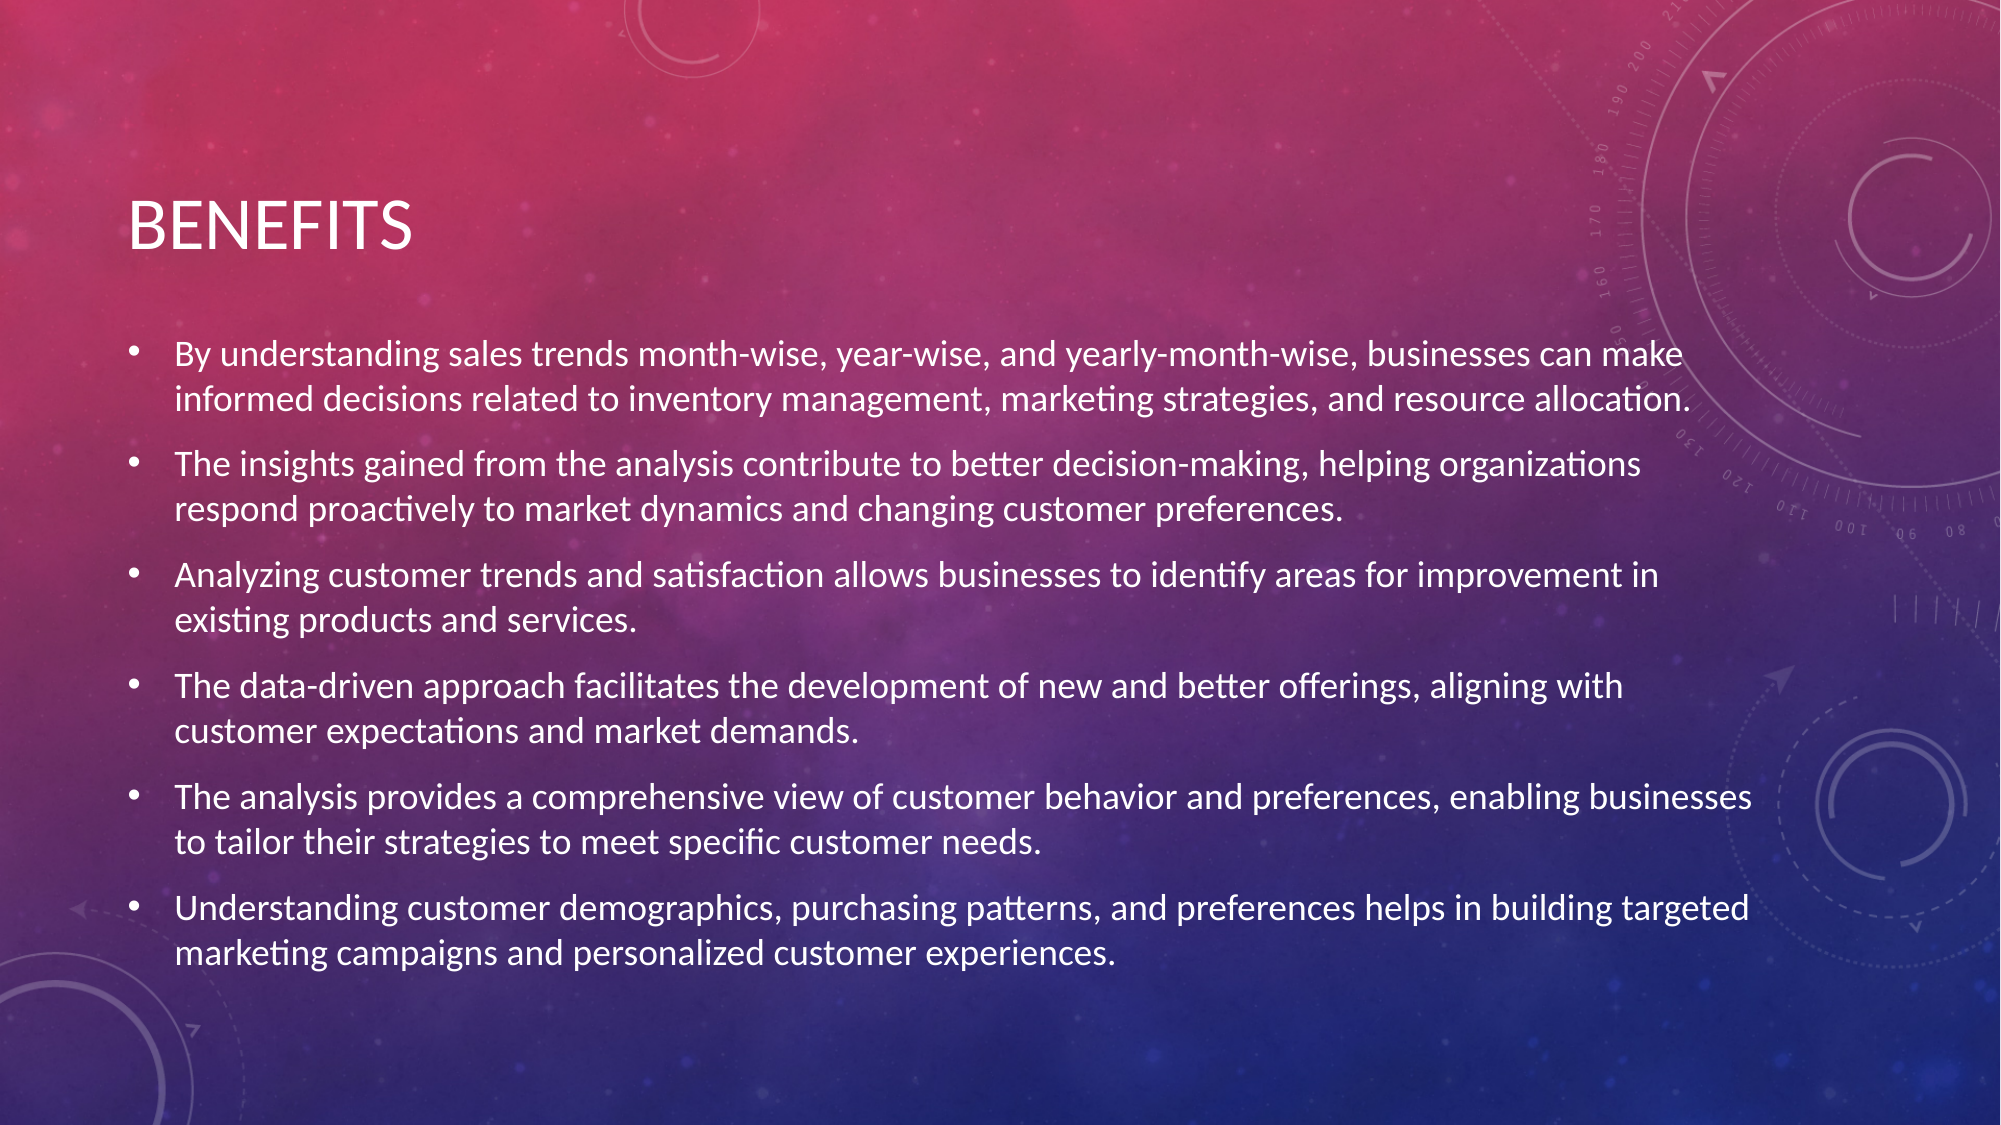

# Benefits
By understanding sales trends month-wise, year-wise, and yearly-month-wise, businesses can make informed decisions related to inventory management, marketing strategies, and resource allocation.
The insights gained from the analysis contribute to better decision-making, helping organizations respond proactively to market dynamics and changing customer preferences.
Analyzing customer trends and satisfaction allows businesses to identify areas for improvement in existing products and services.
The data-driven approach facilitates the development of new and better offerings, aligning with customer expectations and market demands.
The analysis provides a comprehensive view of customer behavior and preferences, enabling businesses to tailor their strategies to meet specific customer needs.
Understanding customer demographics, purchasing patterns, and preferences helps in building targeted marketing campaigns and personalized customer experiences.